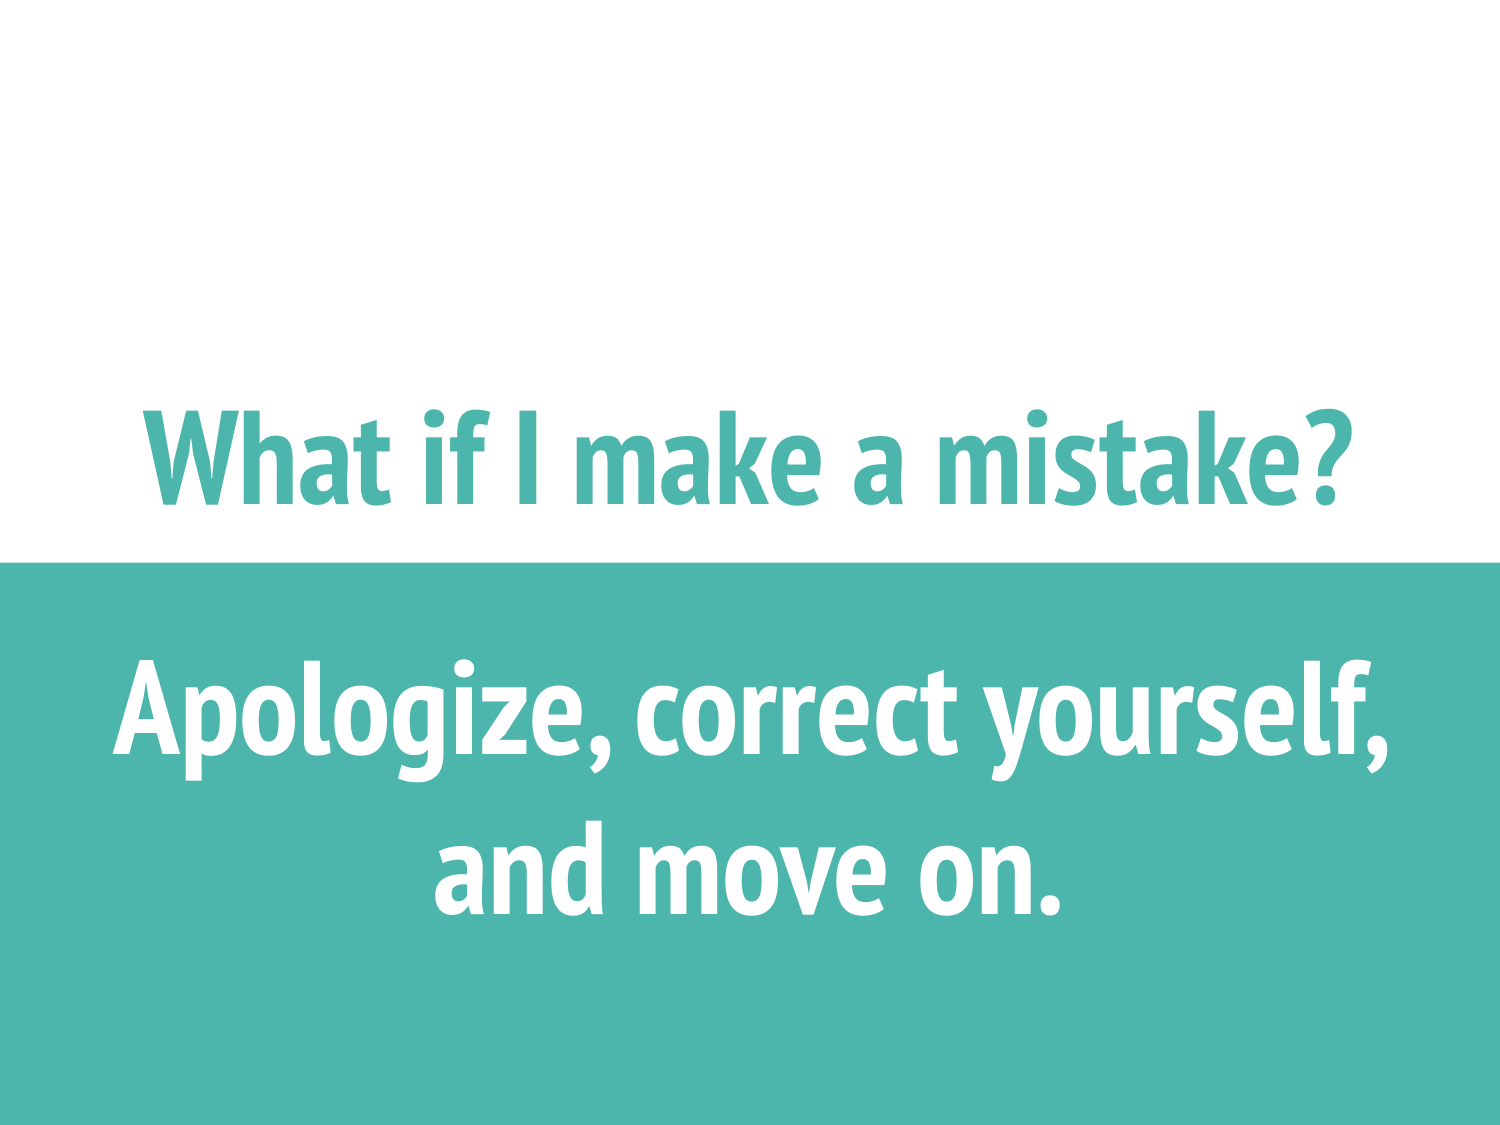

# What if I make a mistake?

Apologize, correct yourself, and move on.